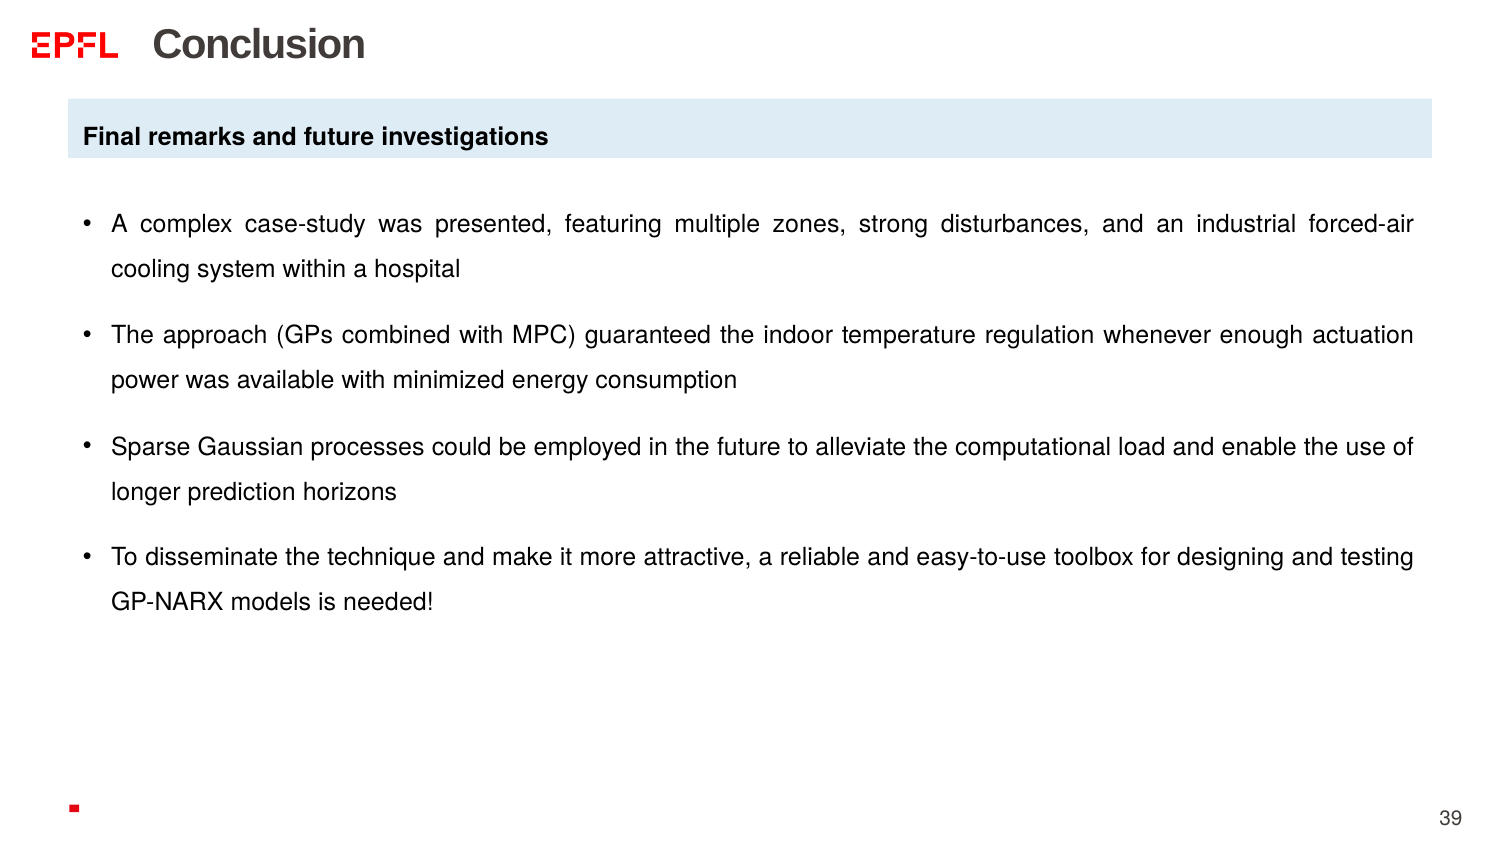

# Conclusion
Final remarks and future investigations
A complex case-study was presented, featuring multiple zones, strong disturbances, and an industrial forced-air cooling system within a hospital
The approach (GPs combined with MPC) guaranteed the indoor temperature regulation whenever enough actuation power was available with minimized energy consumption

Sparse Gaussian processes could be employed in the future to alleviate the computational load and enable the use of longer prediction horizons
To disseminate the technique and make it more attractive, a reliable and easy-to-use toolbox for designing and testing GP-NARX models is needed!

39